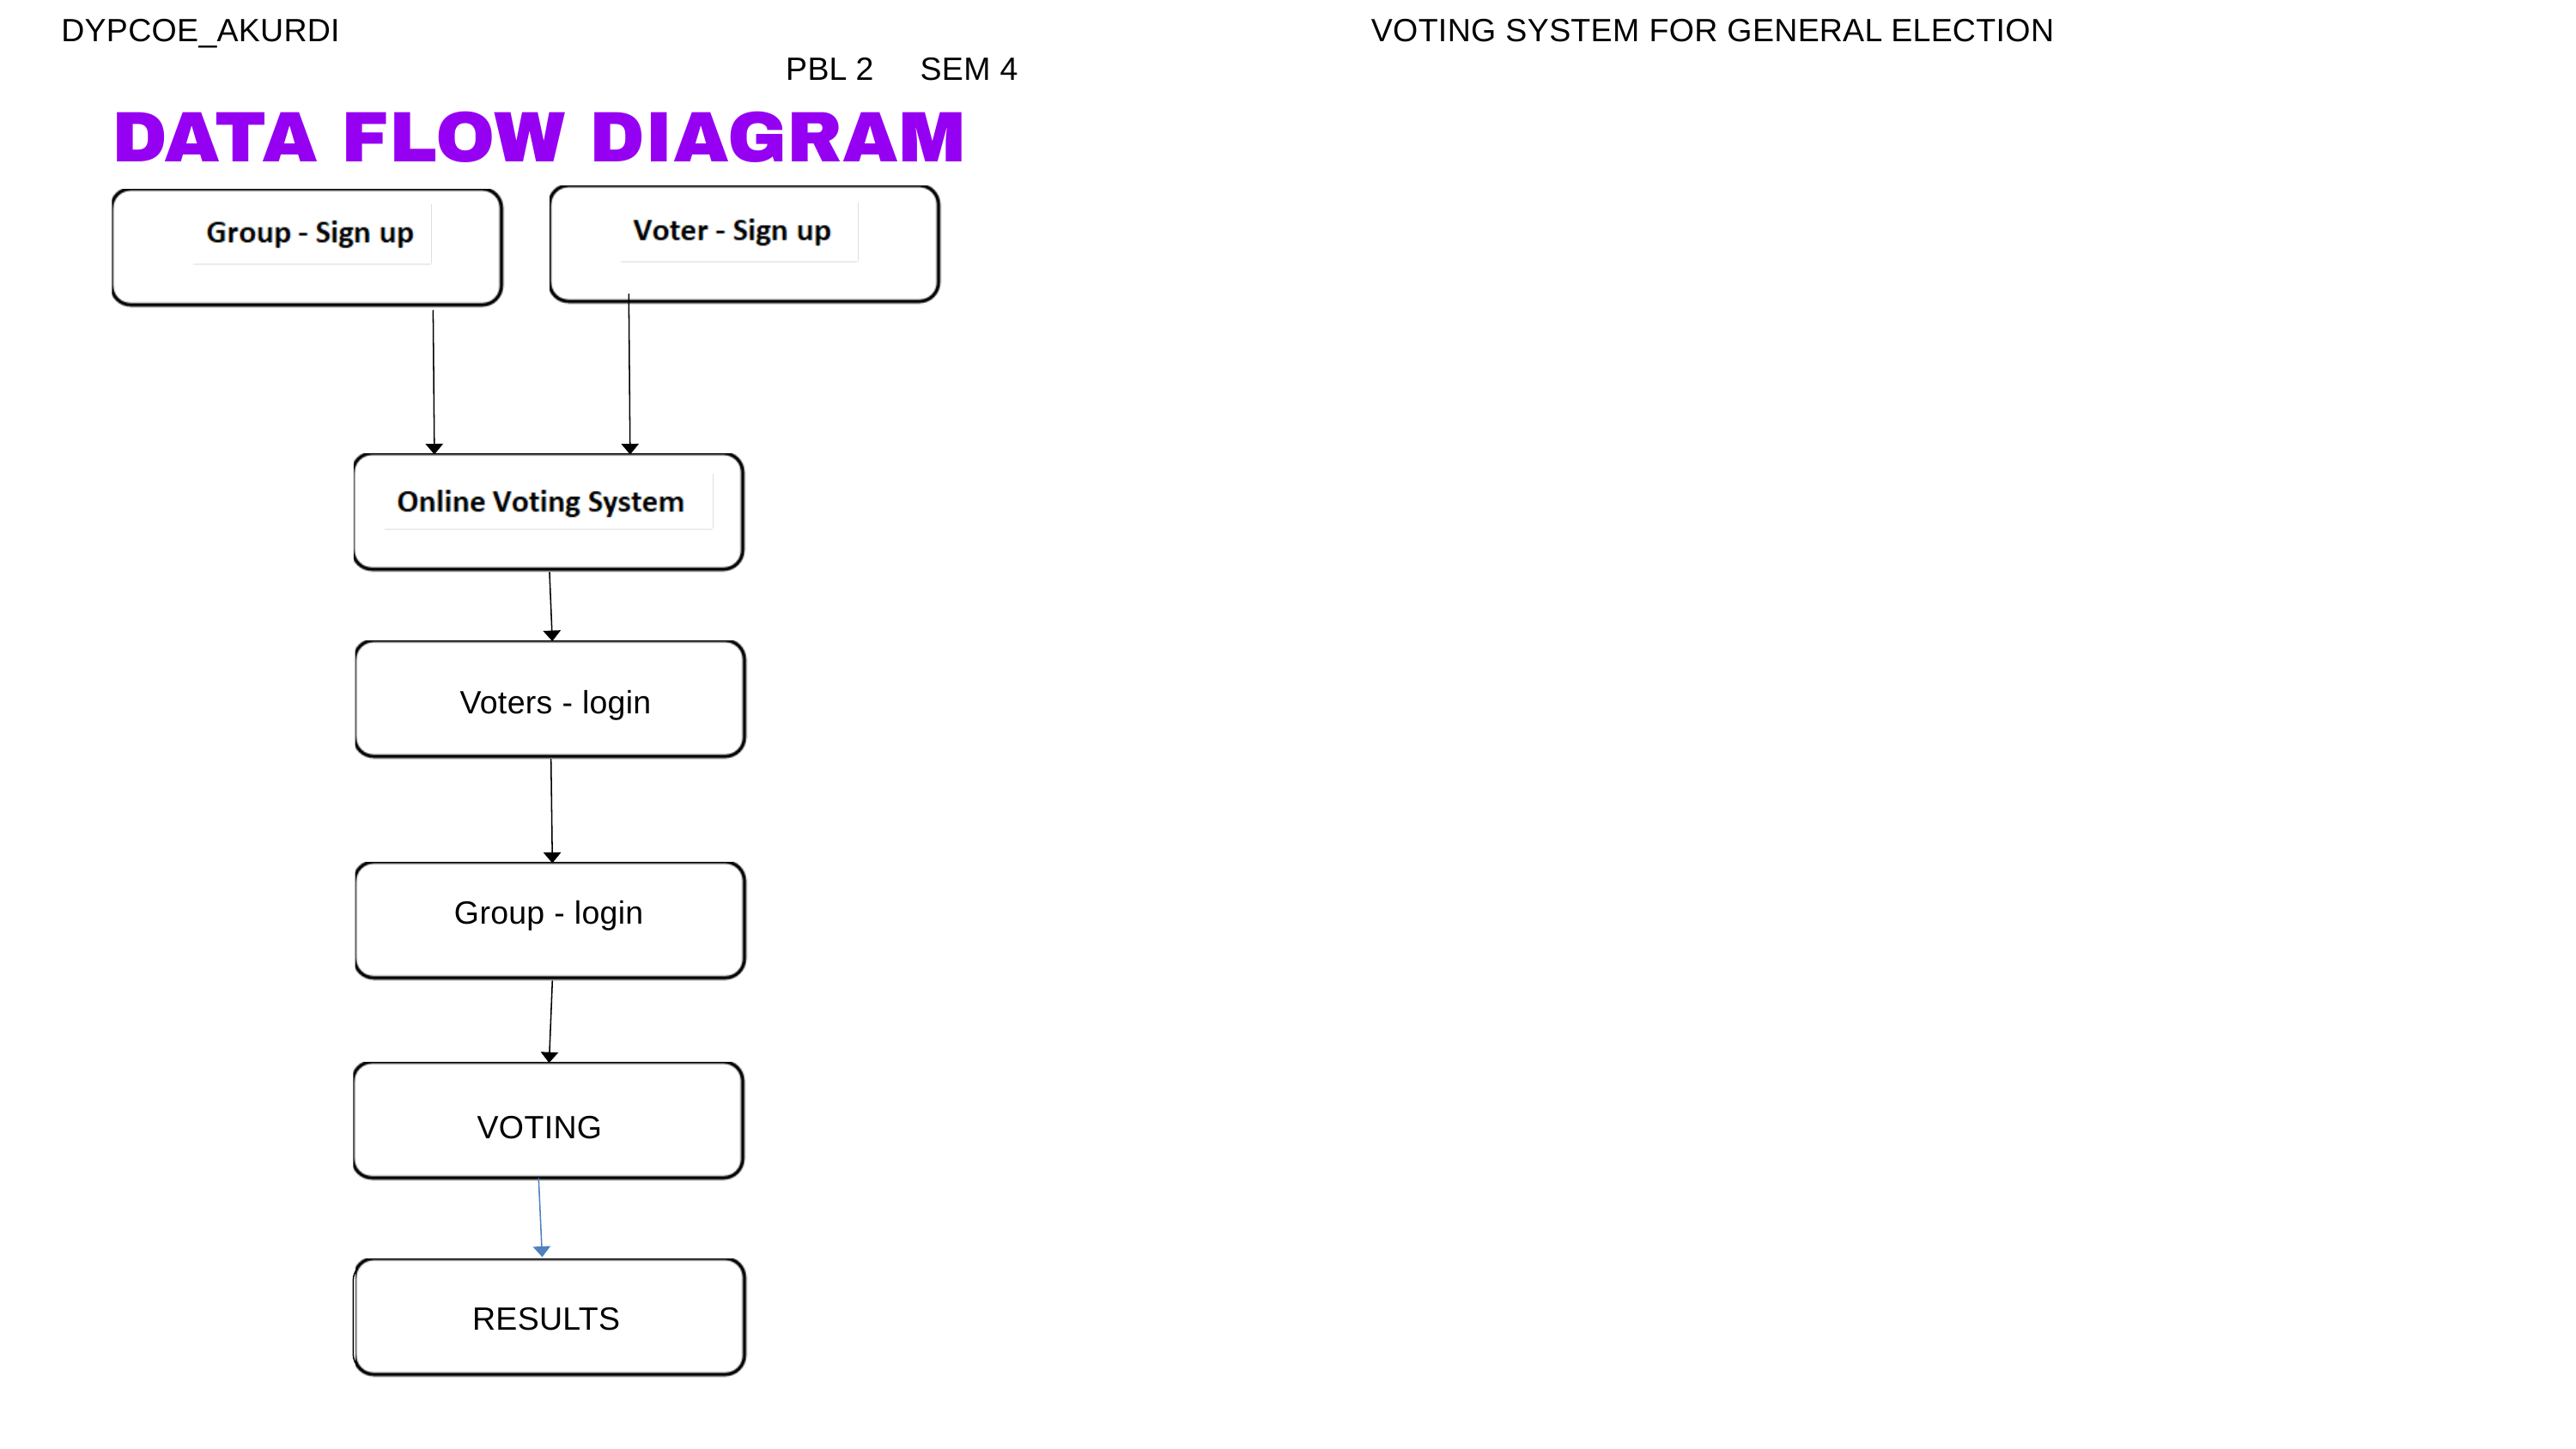

DYPCOE_AKURDI                                                                                                               VOTING SYSTEM FOR GENERAL ELECTION                                                                                                                               PBL 2     SEM 4
DATA FLOW DIAGRAM

Voters - login

Group - login

VOTING

RESULTS